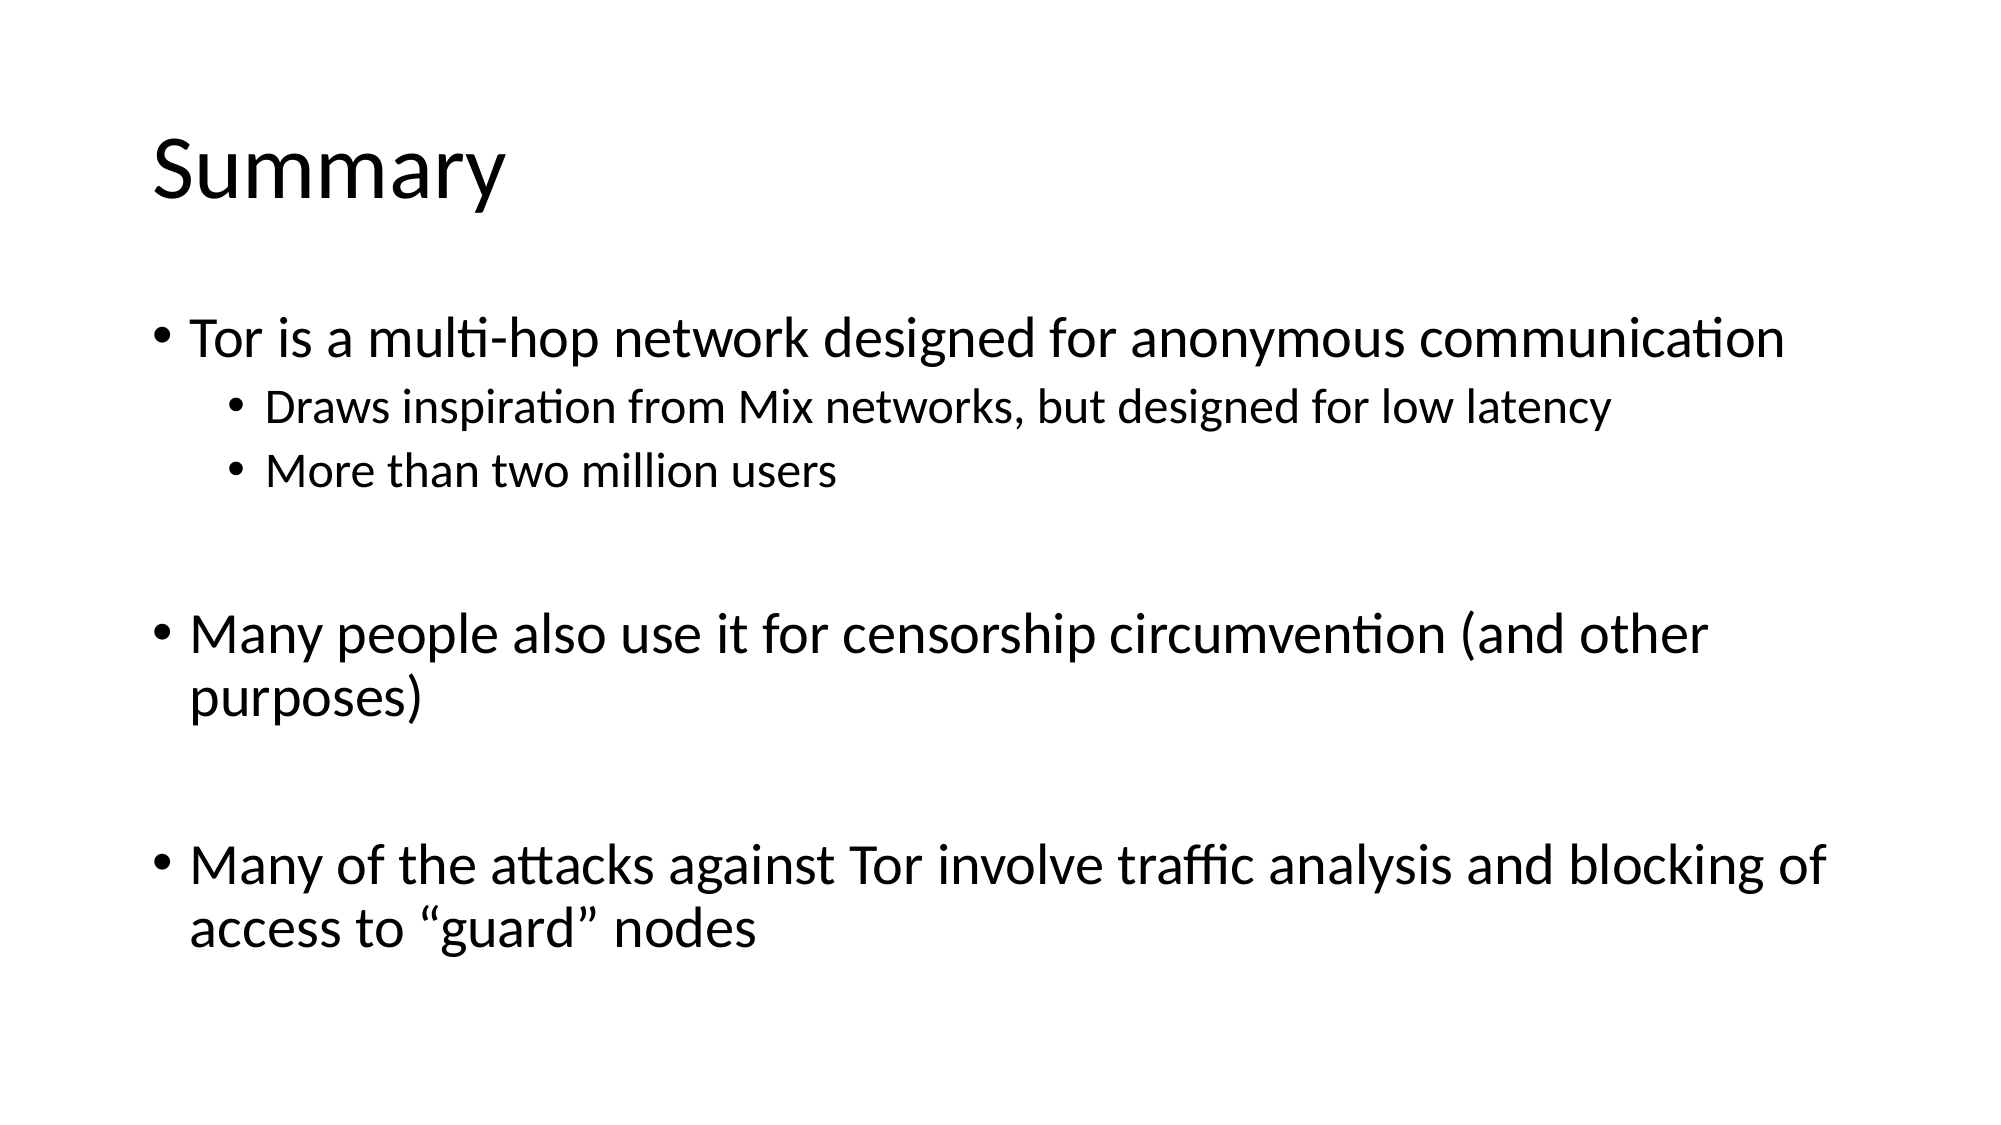

# Summary
Tor is a multi-hop network designed for anonymous communication
Draws inspiration from Mix networks, but designed for low latency
More than two million users

Many people also use it for censorship circumvention (and other purposes)

Many of the attacks against Tor involve traffic analysis and blocking of access to “guard” nodes